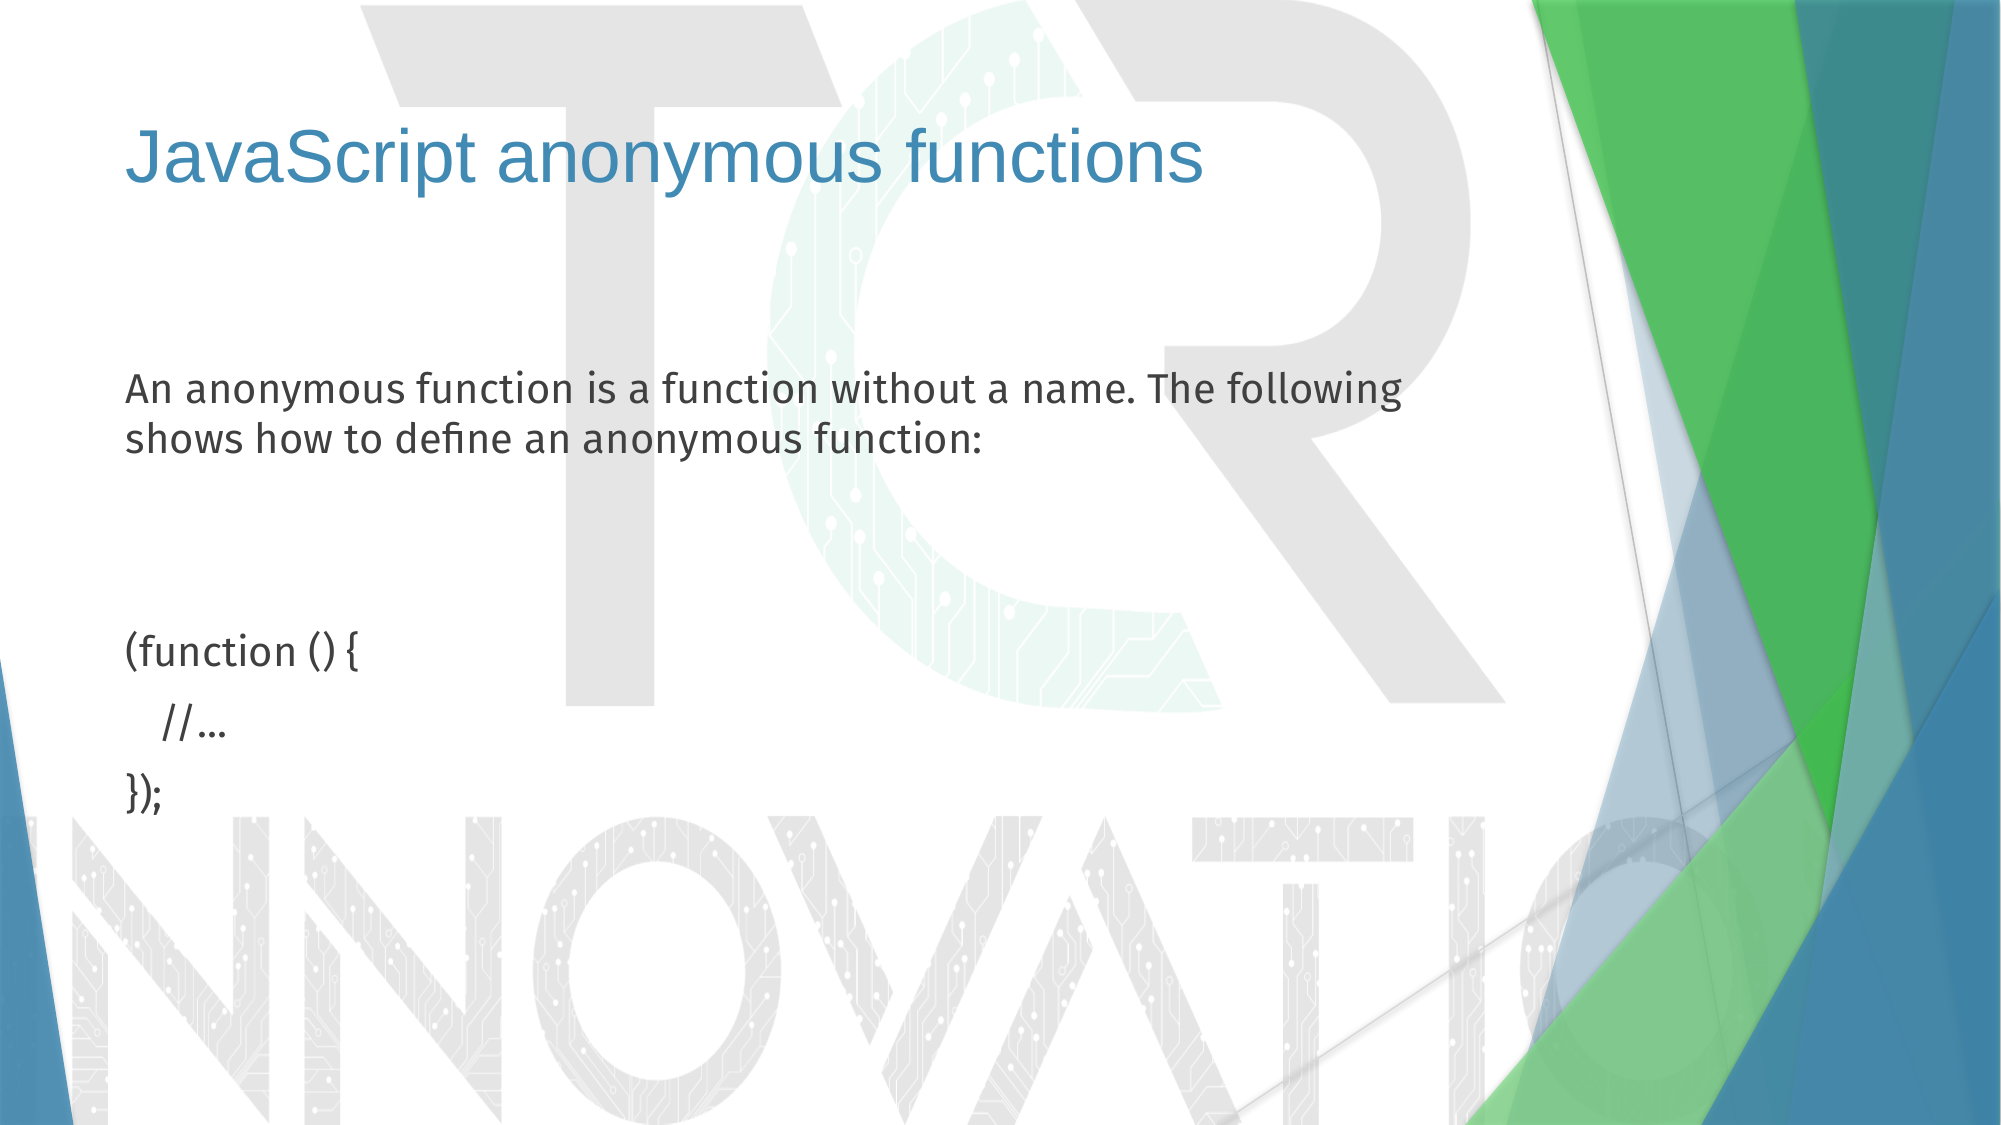

# JavaScript anonymous functions
An anonymous function is a function without a name. The following shows how to define an anonymous function:

(function () {
   //...
});